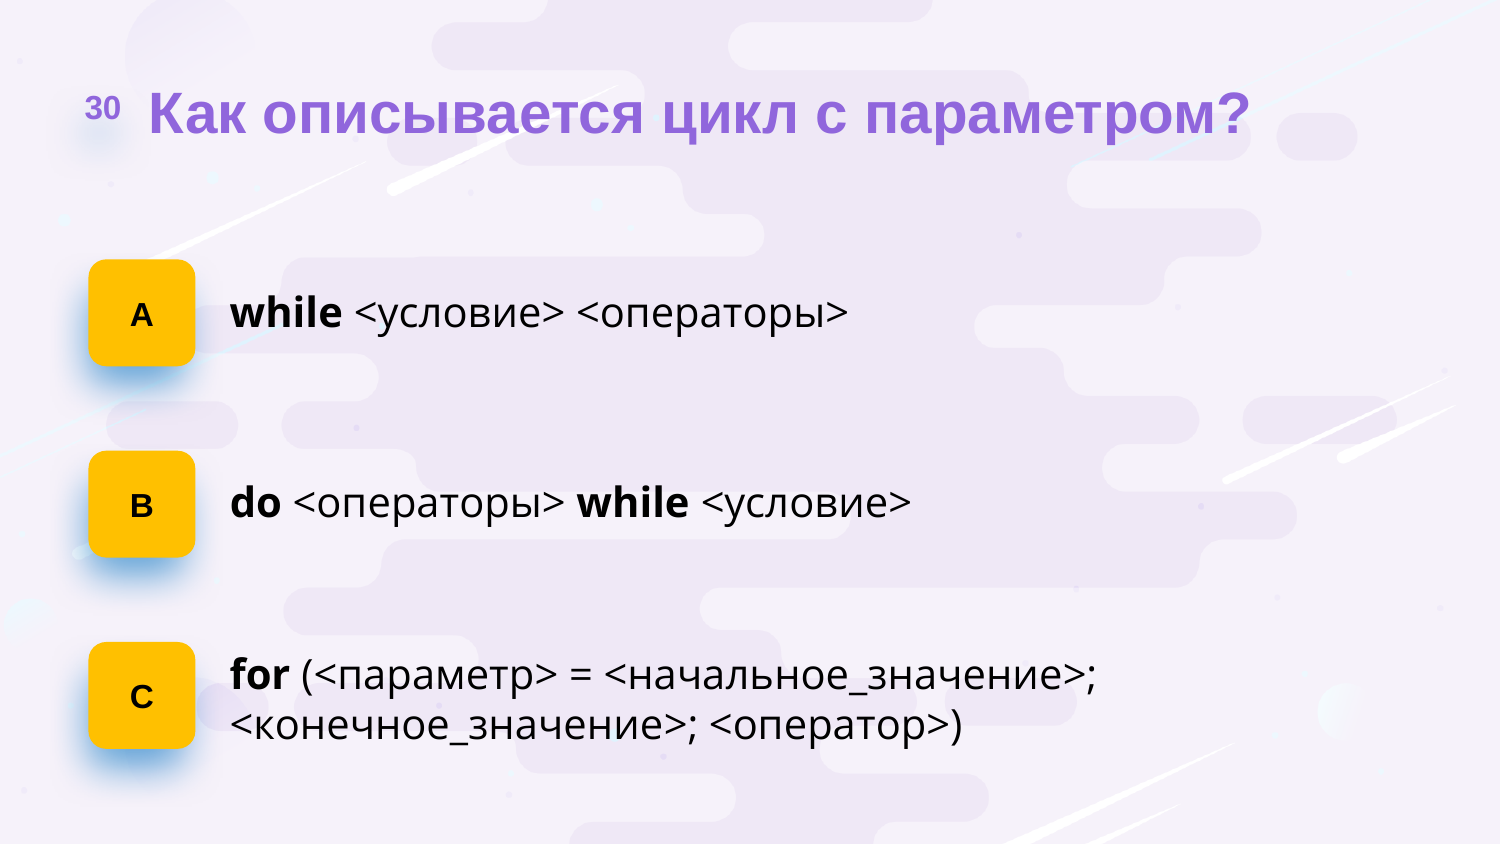

30
Как описывается цикл с параметром?
А
while <условие> <операторы>
B
do <операторы> while <условие>
C
for (<параметр> = <начальное_значение>; <конечное_значение>; <оператор>)